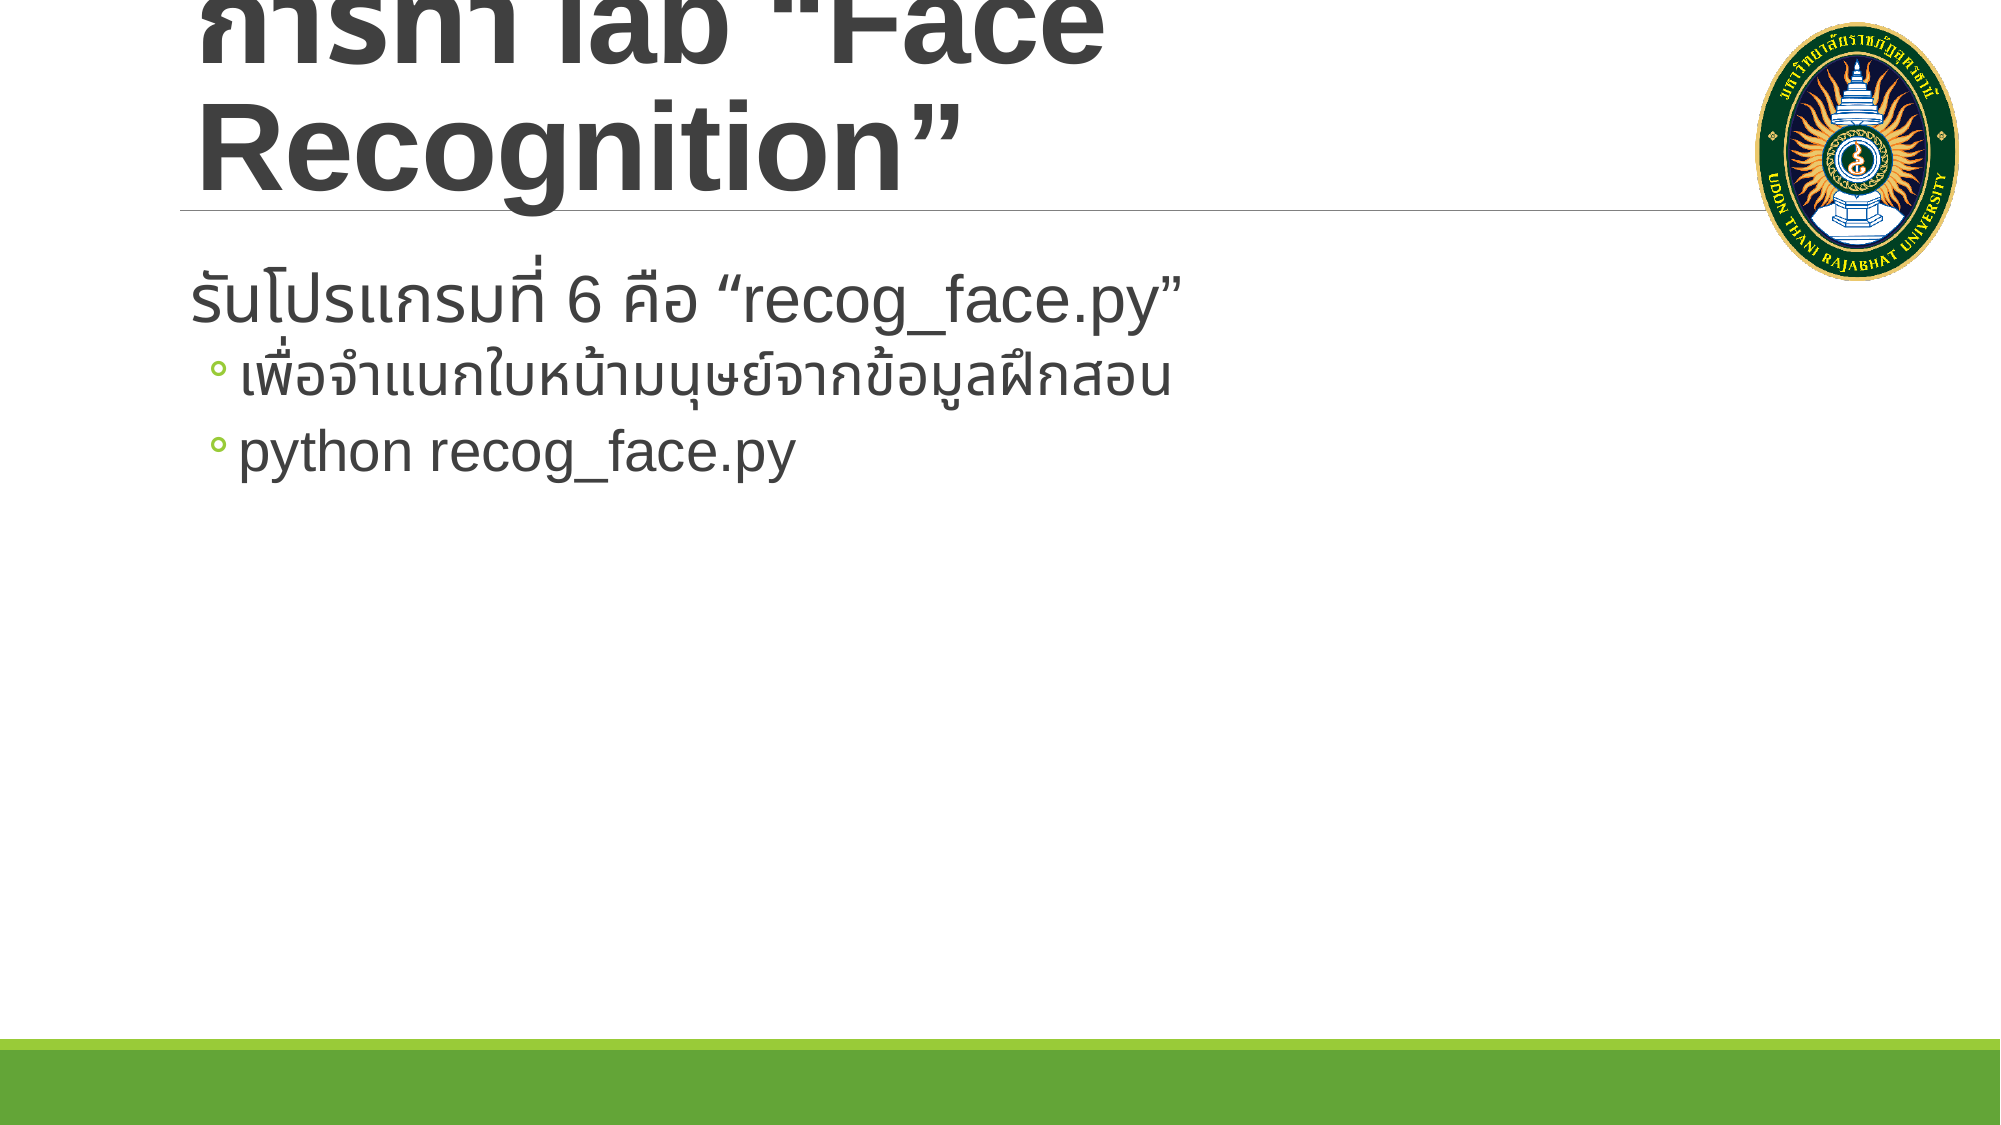

# การทำ lab “Face Recognition”
รันโปรแกรมที่ 6 คือ “recog_face.py”
เพื่อจำแนกใบหน้ามนุษย์จากข้อมูลฝึกสอน
python recog_face.py